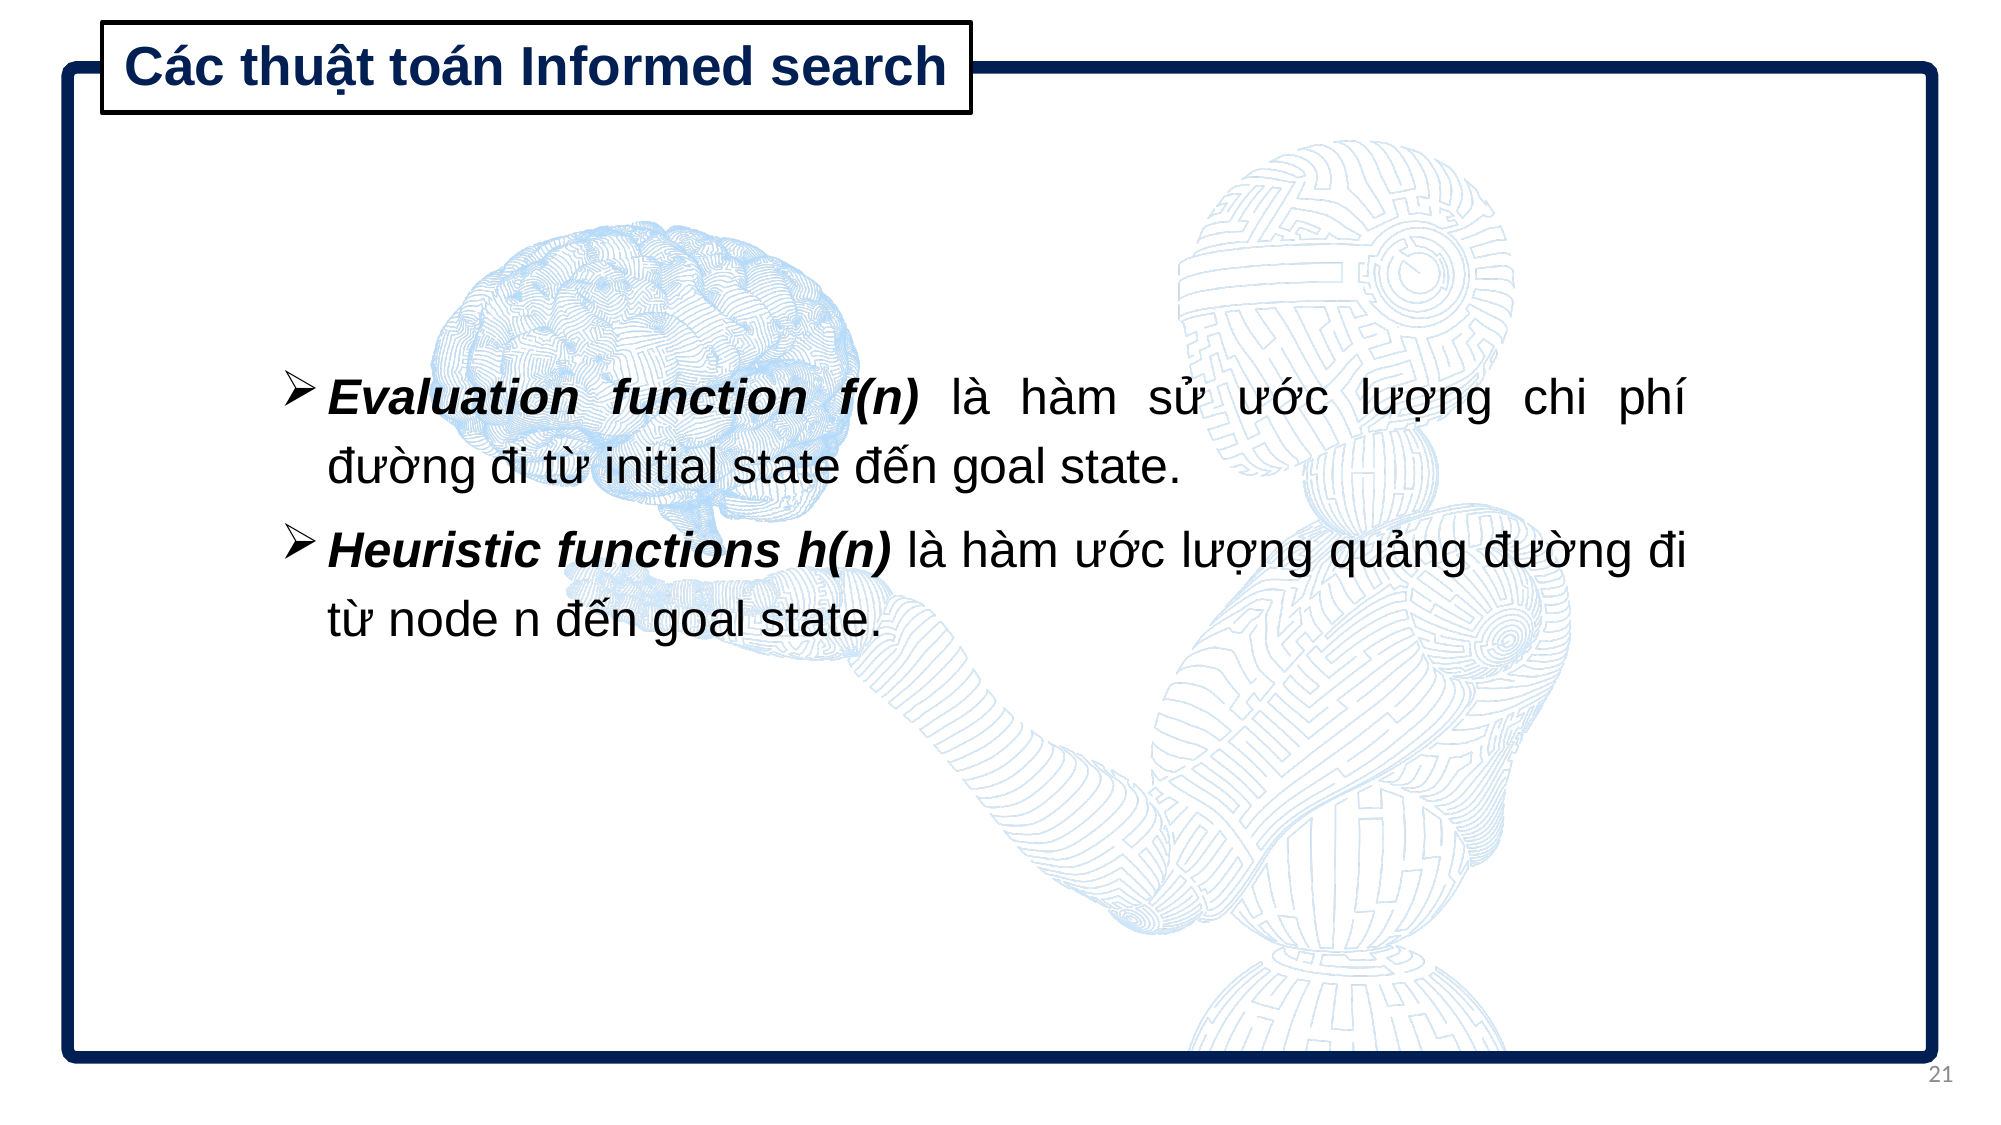

# Các thuật toán Informed search
Evaluation function f(n) là hàm sử ước lượng chi phí đường đi từ initial state đến goal state.
Heuristic functions h(n) là hàm ước lượng quảng đường đi từ node n đến goal state.
21